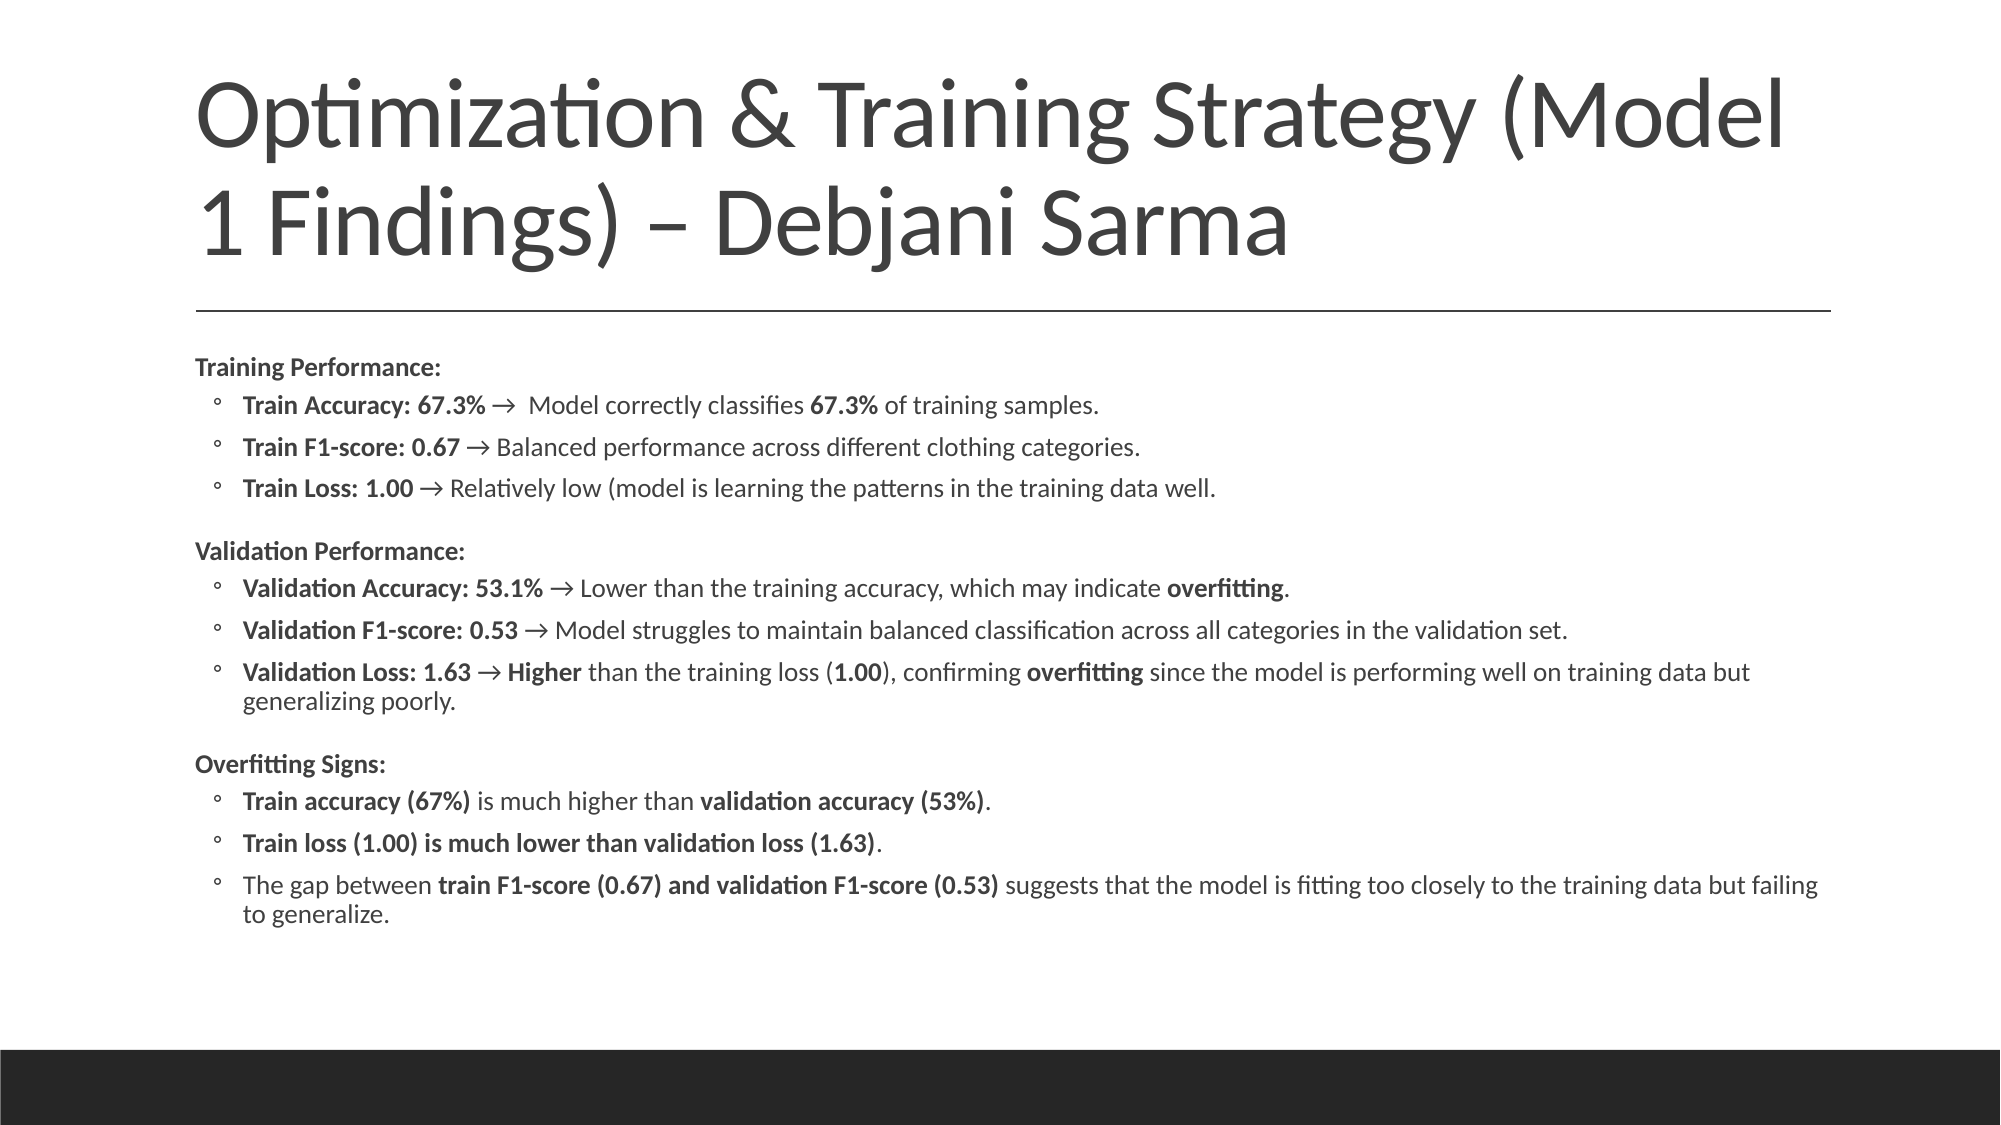

# Optimization & Training Strategy (Model 1 Findings) – Debjani Sarma
Training Performance:
Train Accuracy: 67.3% →  Model correctly classifies 67.3% of training samples.
Train F1-score: 0.67 → Balanced performance across different clothing categories.
Train Loss: 1.00 → Relatively low (model is learning the patterns in the training data well.
Validation Performance:
Validation Accuracy: 53.1% → Lower than the training accuracy, which may indicate overfitting.
Validation F1-score: 0.53 → Model struggles to maintain balanced classification across all categories in the validation set.
Validation Loss: 1.63 → Higher than the training loss (1.00), confirming overfitting since the model is performing well on training data but generalizing poorly.
Overfitting Signs:
Train accuracy (67%) is much higher than validation accuracy (53%).
Train loss (1.00) is much lower than validation loss (1.63).
The gap between train F1-score (0.67) and validation F1-score (0.53) suggests that the model is fitting too closely to the training data but failing to generalize.